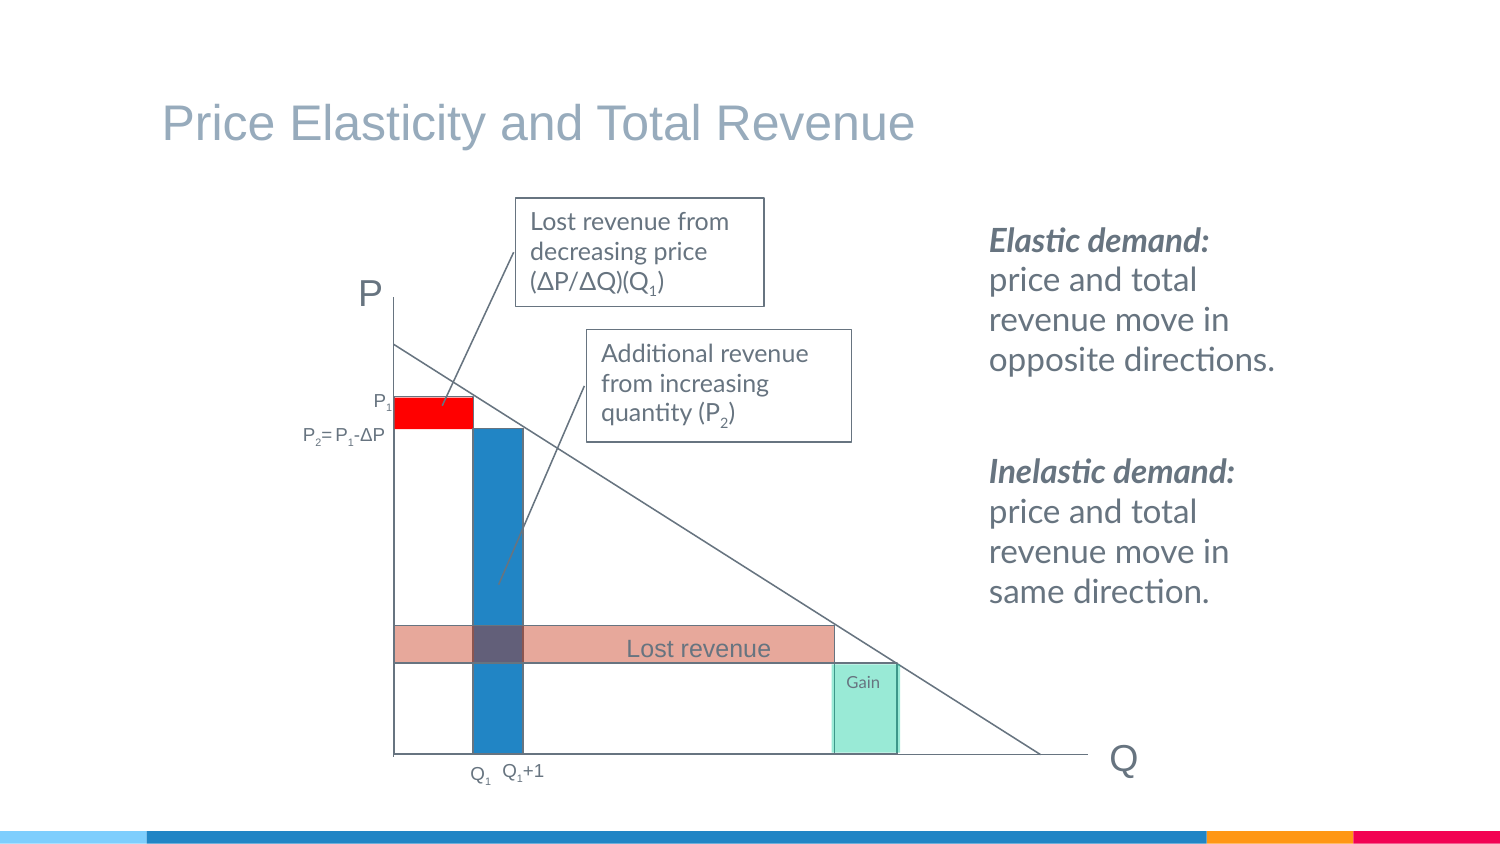

# Price Elasticity and Total Revenue
Lost revenue from decreasing price (ΔP/ΔQ)(Q1)
Elastic demand: price and total revenue move in opposite directions.
P
Additional revenue from increasing quantity (P2)
P1

P2= P1-ΔP

Inelastic demand: price and total revenue move in same direction.

                               Lost revenue

Gain
Q
Q1+1
Q1